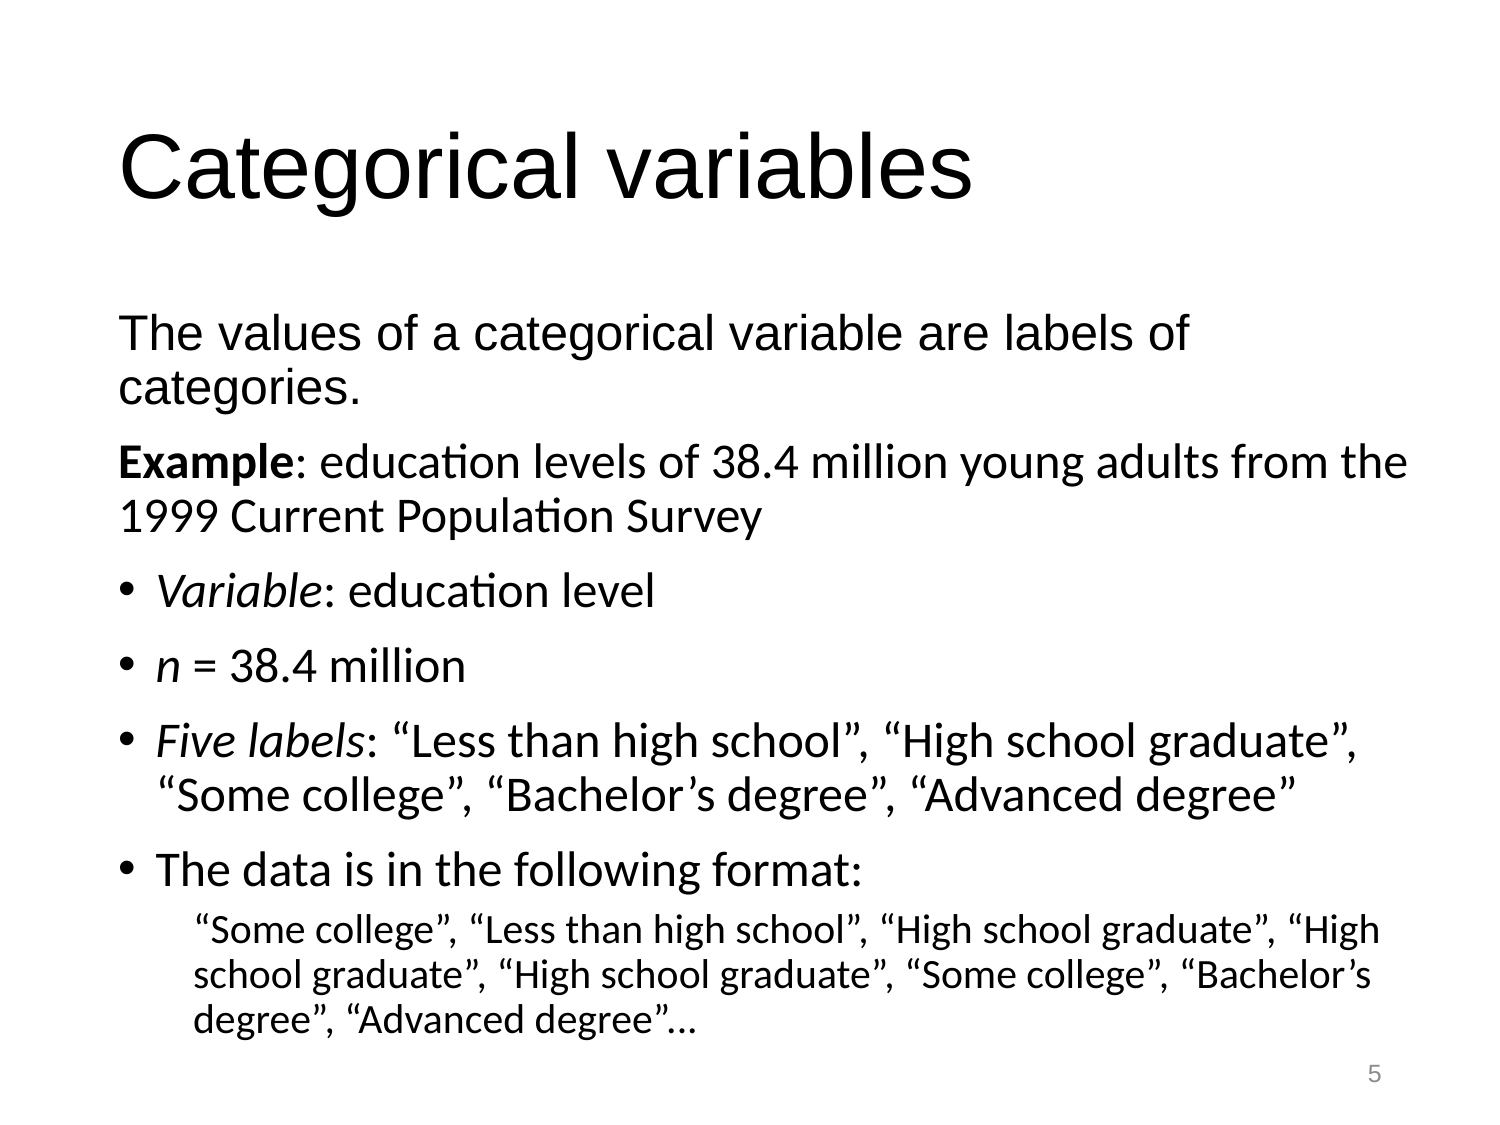

# Categorical variables
The values of a categorical variable are labels of categories.
Example: education levels of 38.4 million young adults from the 1999 Current Population Survey
Variable: education level
n = 38.4 million
Five labels: “Less than high school”, “High school graduate”, “Some college”, “Bachelor’s degree”, “Advanced degree”
The data is in the following format:
“Some college”, “Less than high school”, “High school graduate”, “High school graduate”, “High school graduate”, “Some college”, “Bachelor’s degree”, “Advanced degree”...

5